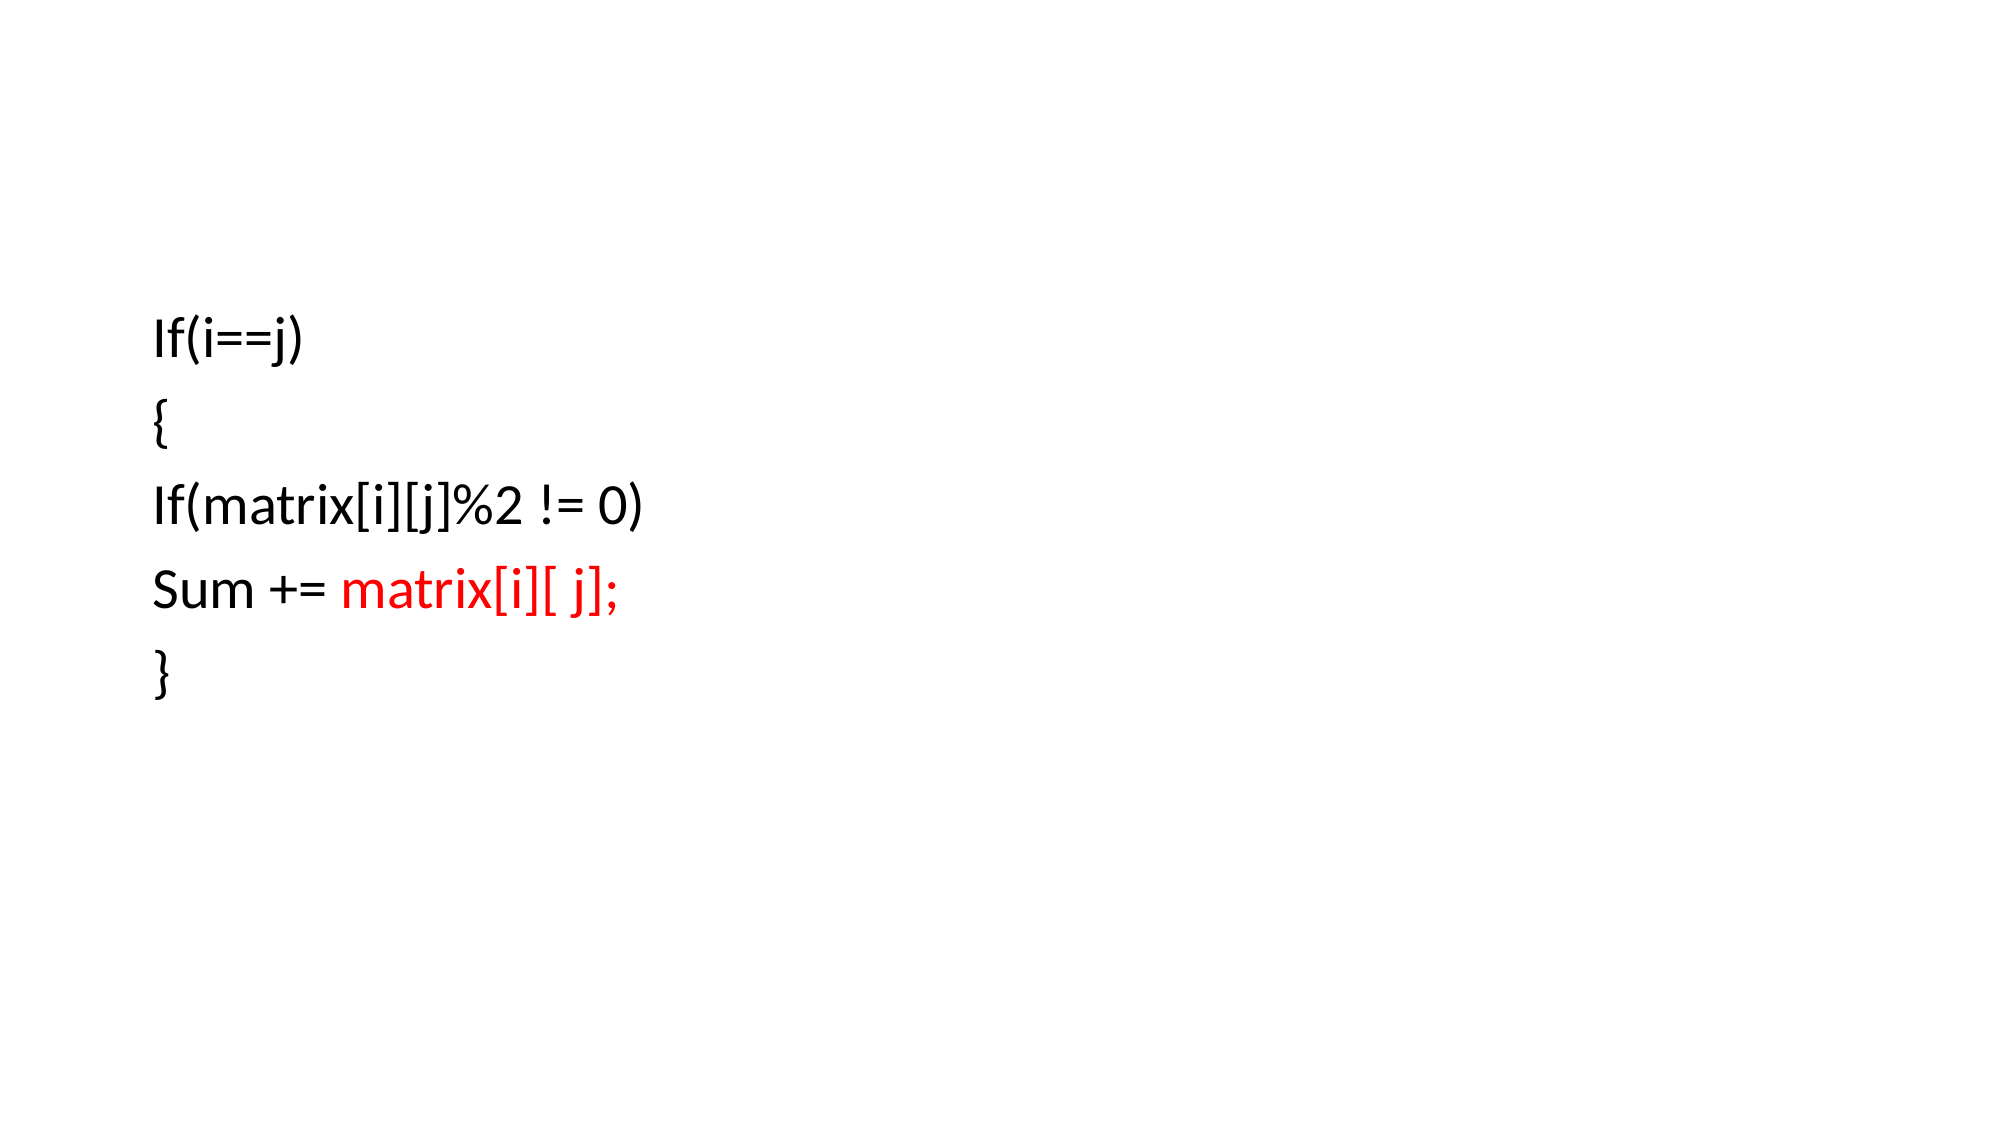

#
If(i==j)
{
If(matrix[i][j]%2 != 0)
Sum += matrix[i][ j];
}